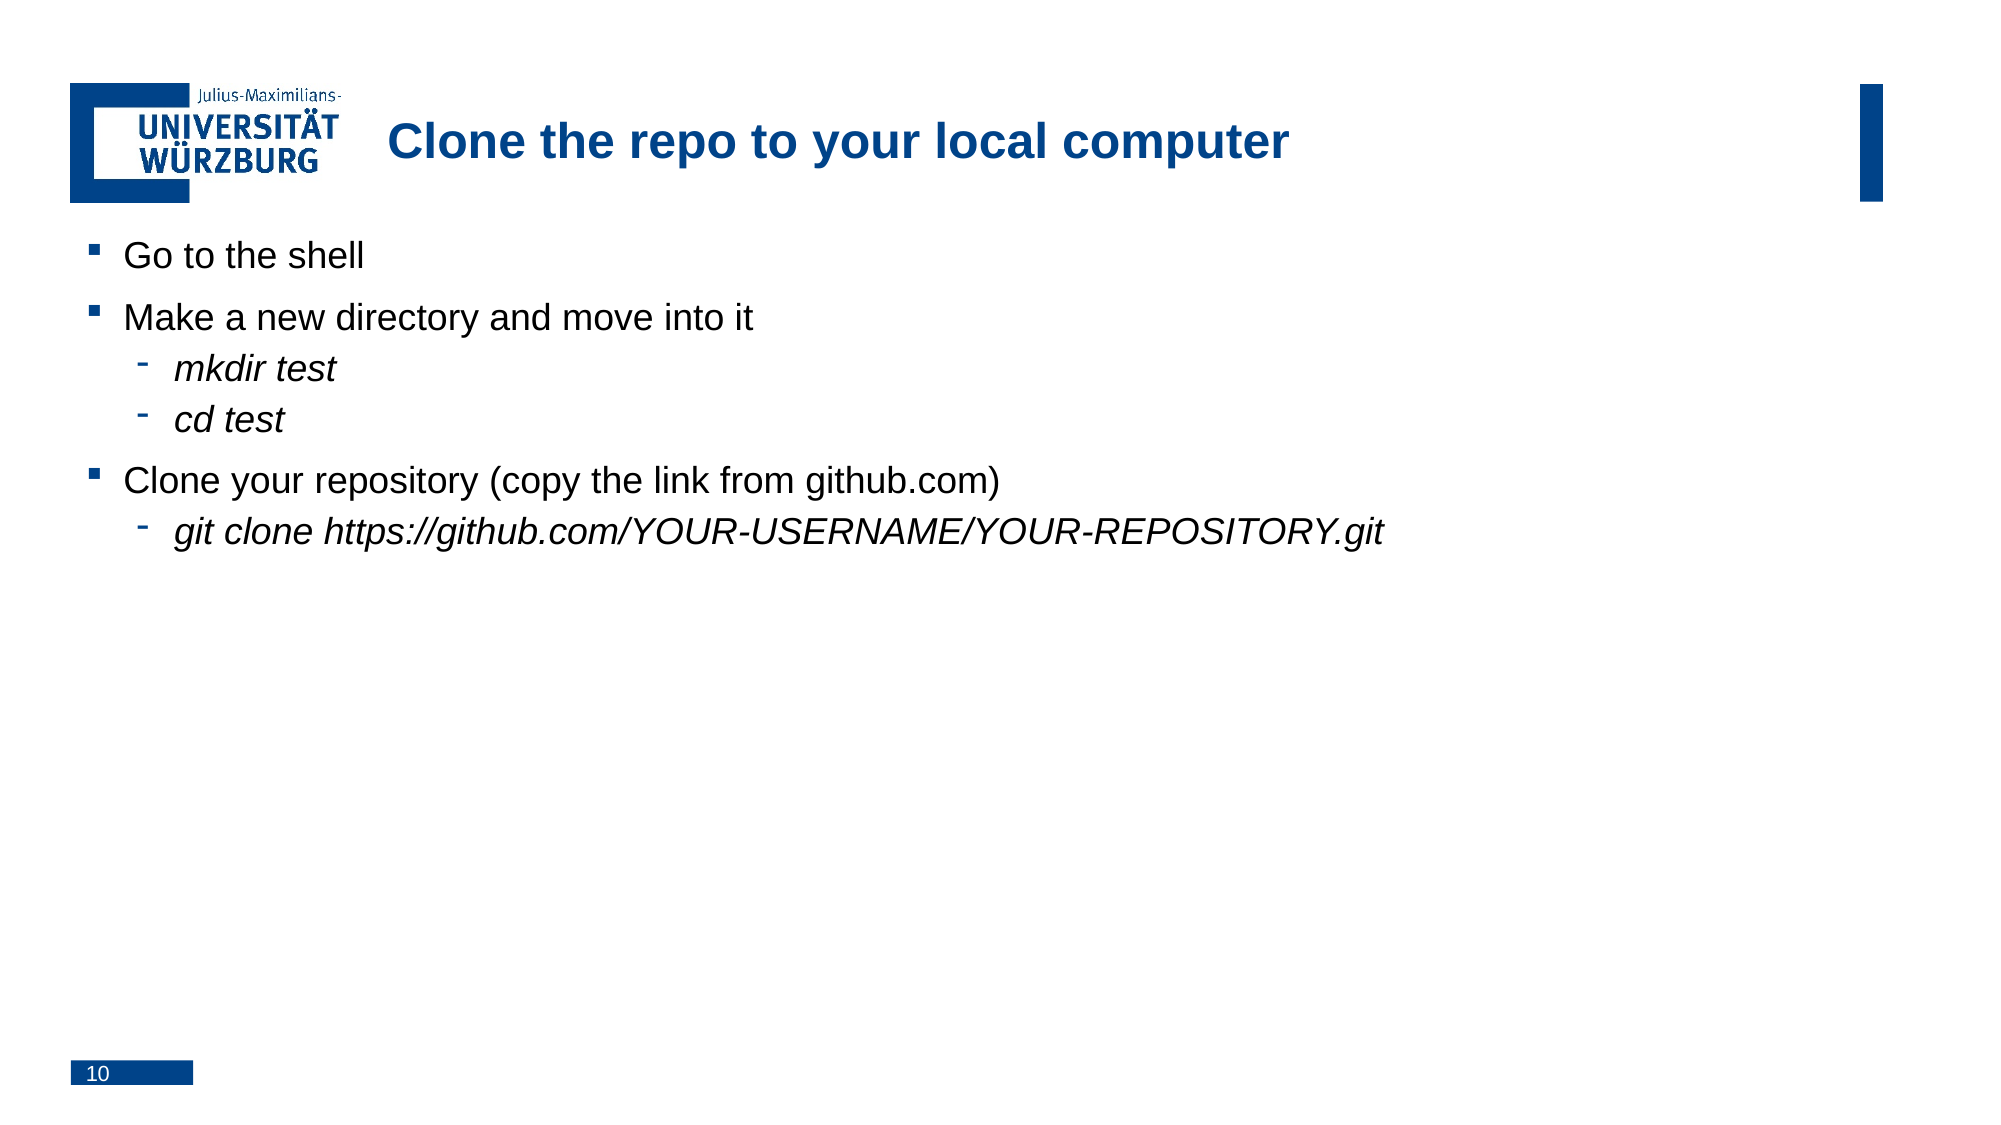

# Clone the repo to your local computer
Go to the shell
Make a new directory and move into it
mkdir test
cd test
Clone your repository (copy the link from github.com)
git clone https://github.com/YOUR-USERNAME/YOUR-REPOSITORY.git

10